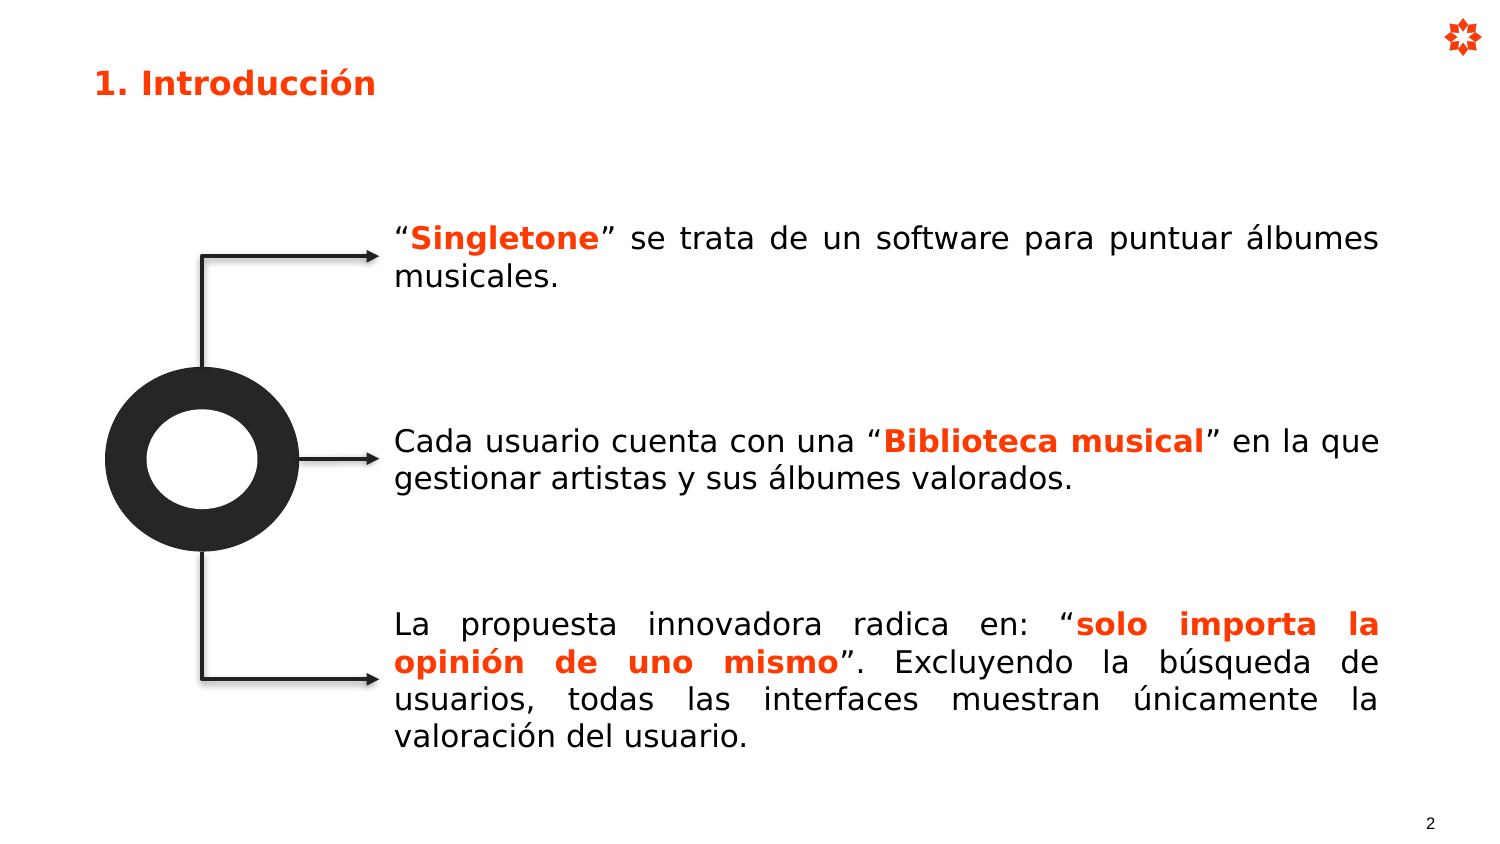

1. Introducción
“Singletone” se trata de un software para puntuar álbumes musicales.

Cada usuario cuenta con una “Biblioteca musical” en la que gestionar artistas y sus álbumes valorados.
La propuesta innovadora radica en: “solo importa la opinión de uno mismo”. Excluyendo la búsqueda de usuarios, todas las interfaces muestran únicamente la valoración del usuario.